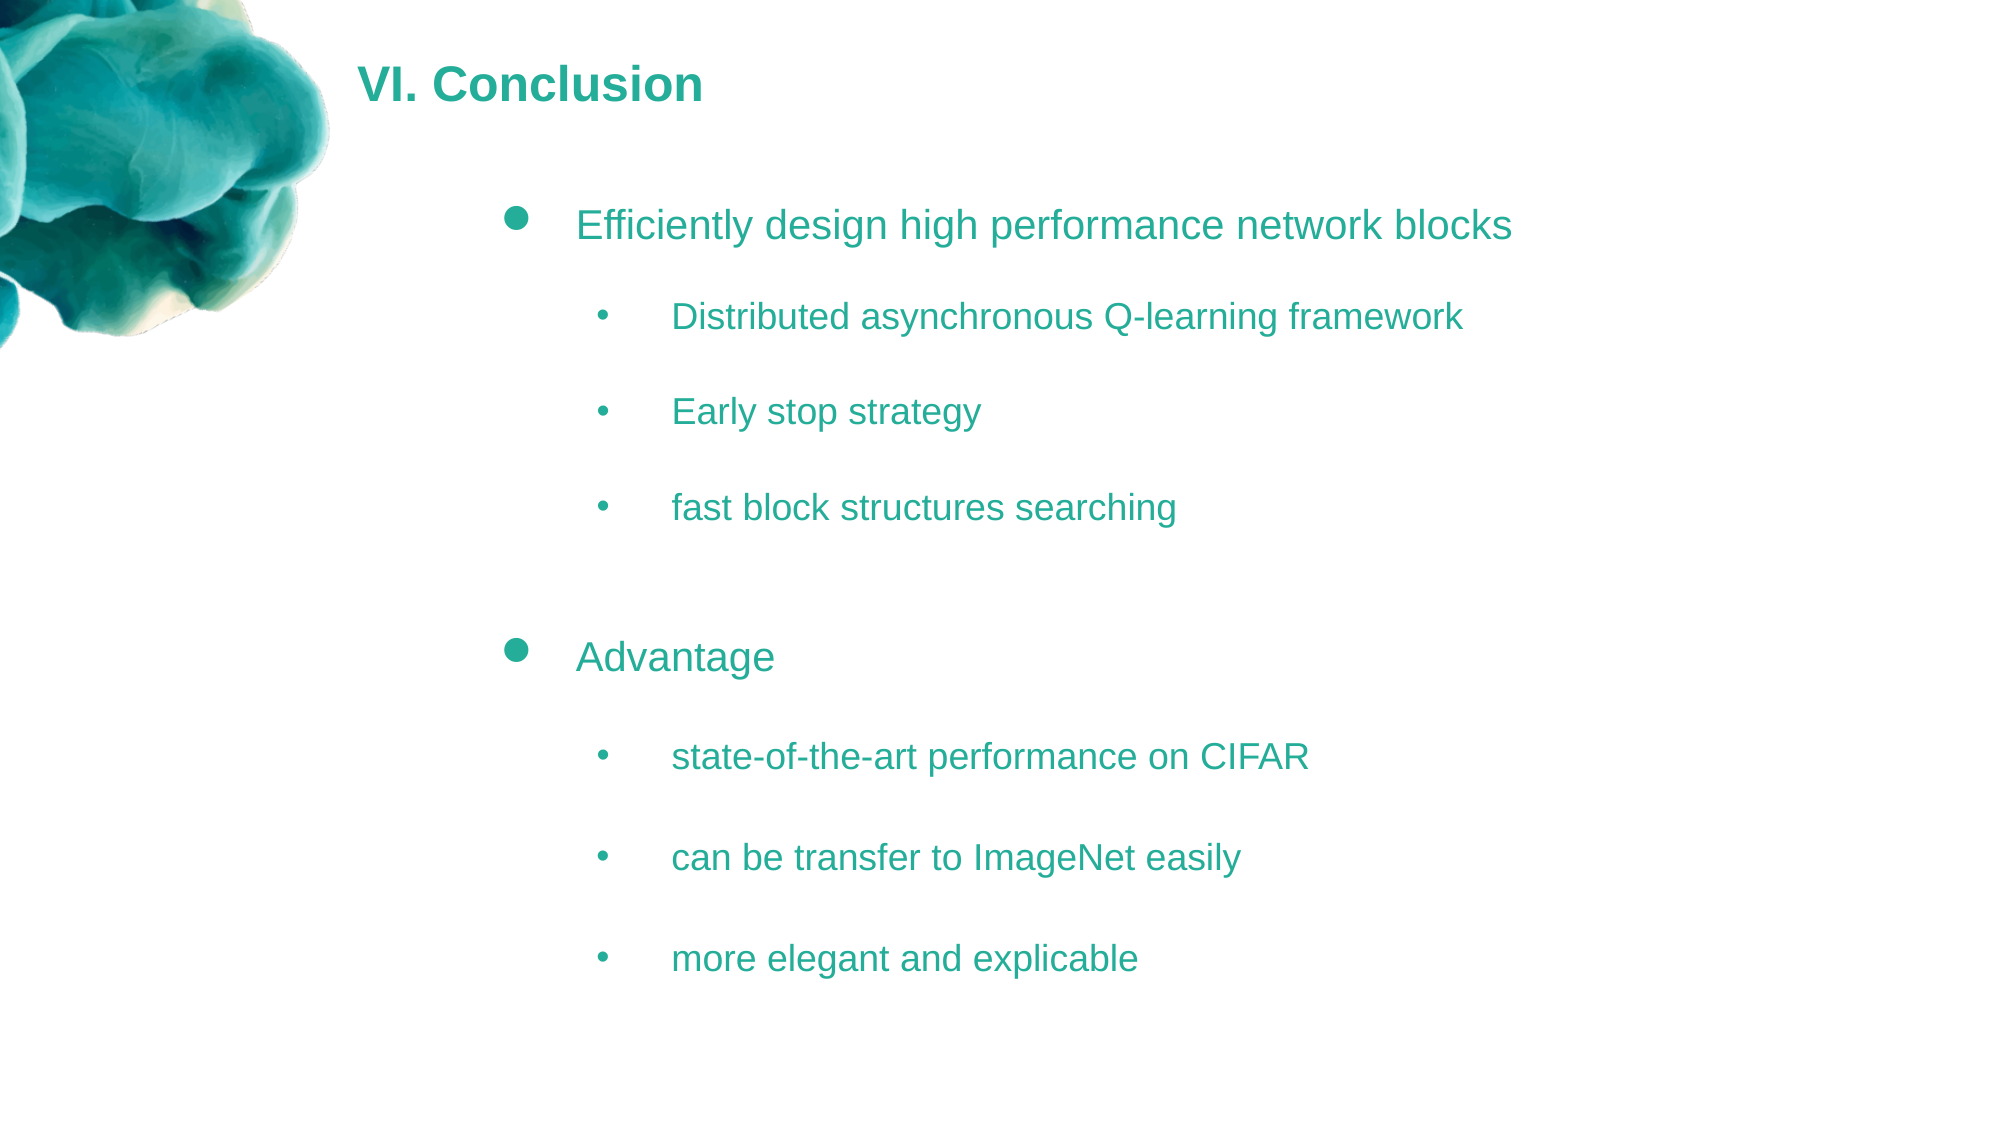

VI. Conclusion
Efficiently design high performance network blocks
Distributed asynchronous Q-learning framework
Early stop strategy
fast block structures searching
Advantage
state-of-the-art performance on CIFAR
can be transfer to ImageNet easily
more elegant and explicable